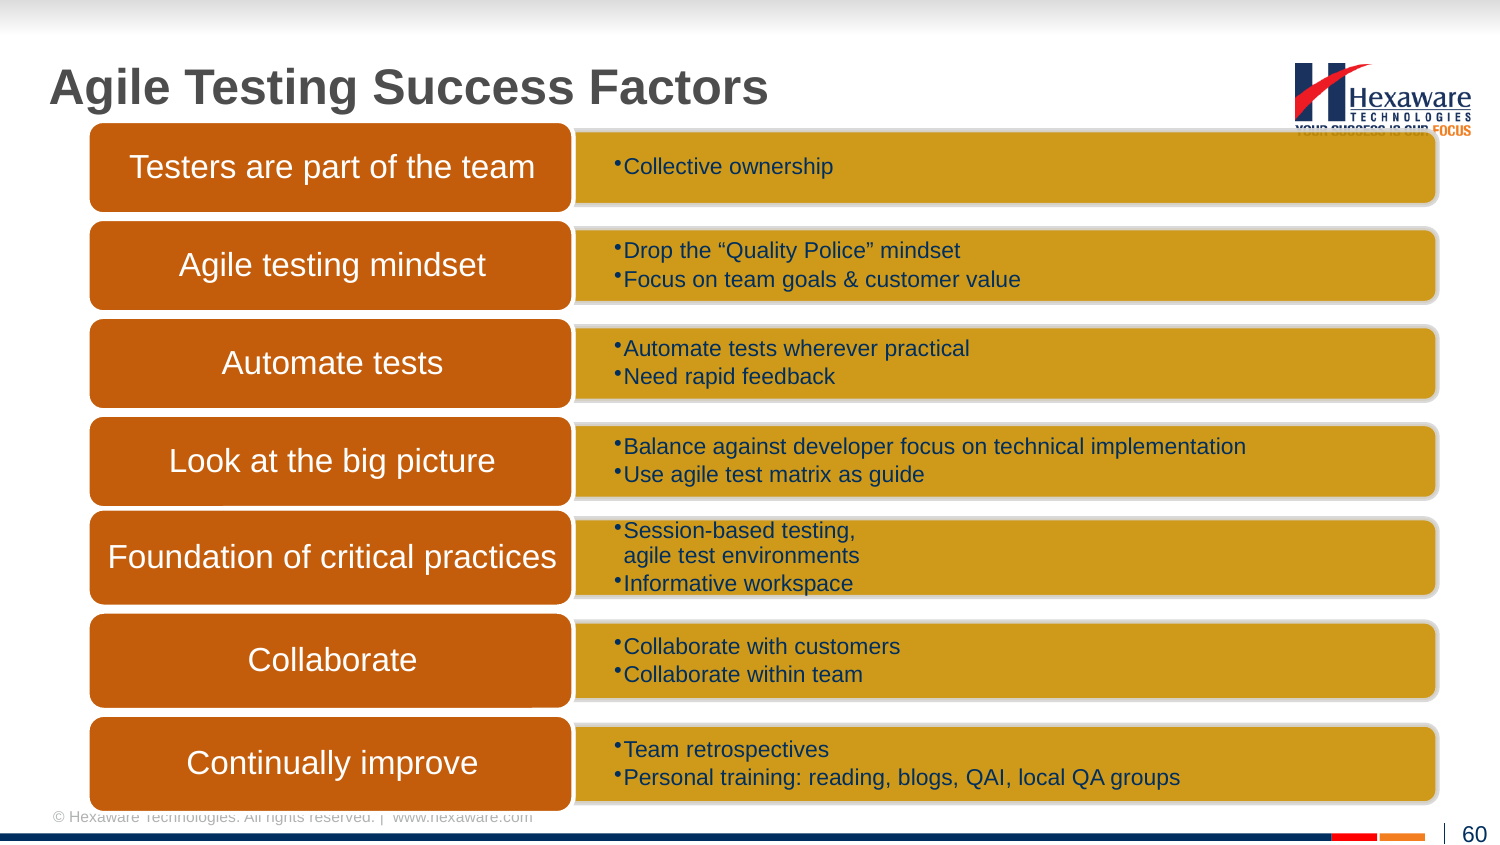

# Agile Testing Success Factors
Collective ownership
Testers are part of the team
Drop the “Quality Police” mindset
Focus on team goals & customer value
Agile testing mindset
Automate tests wherever practical
Need rapid feedback
Automate tests
Balance against developer focus on technical implementation
Use agile test matrix as guide
Look at the big picture
Session-based testing,
agile test environments
Informative workspace
Foundation of critical practices
Collaborate with customers
Collaborate within team
Collaborate
Team retrospectives
Personal training: reading, blogs, QAI, local QA groups
Continually improve